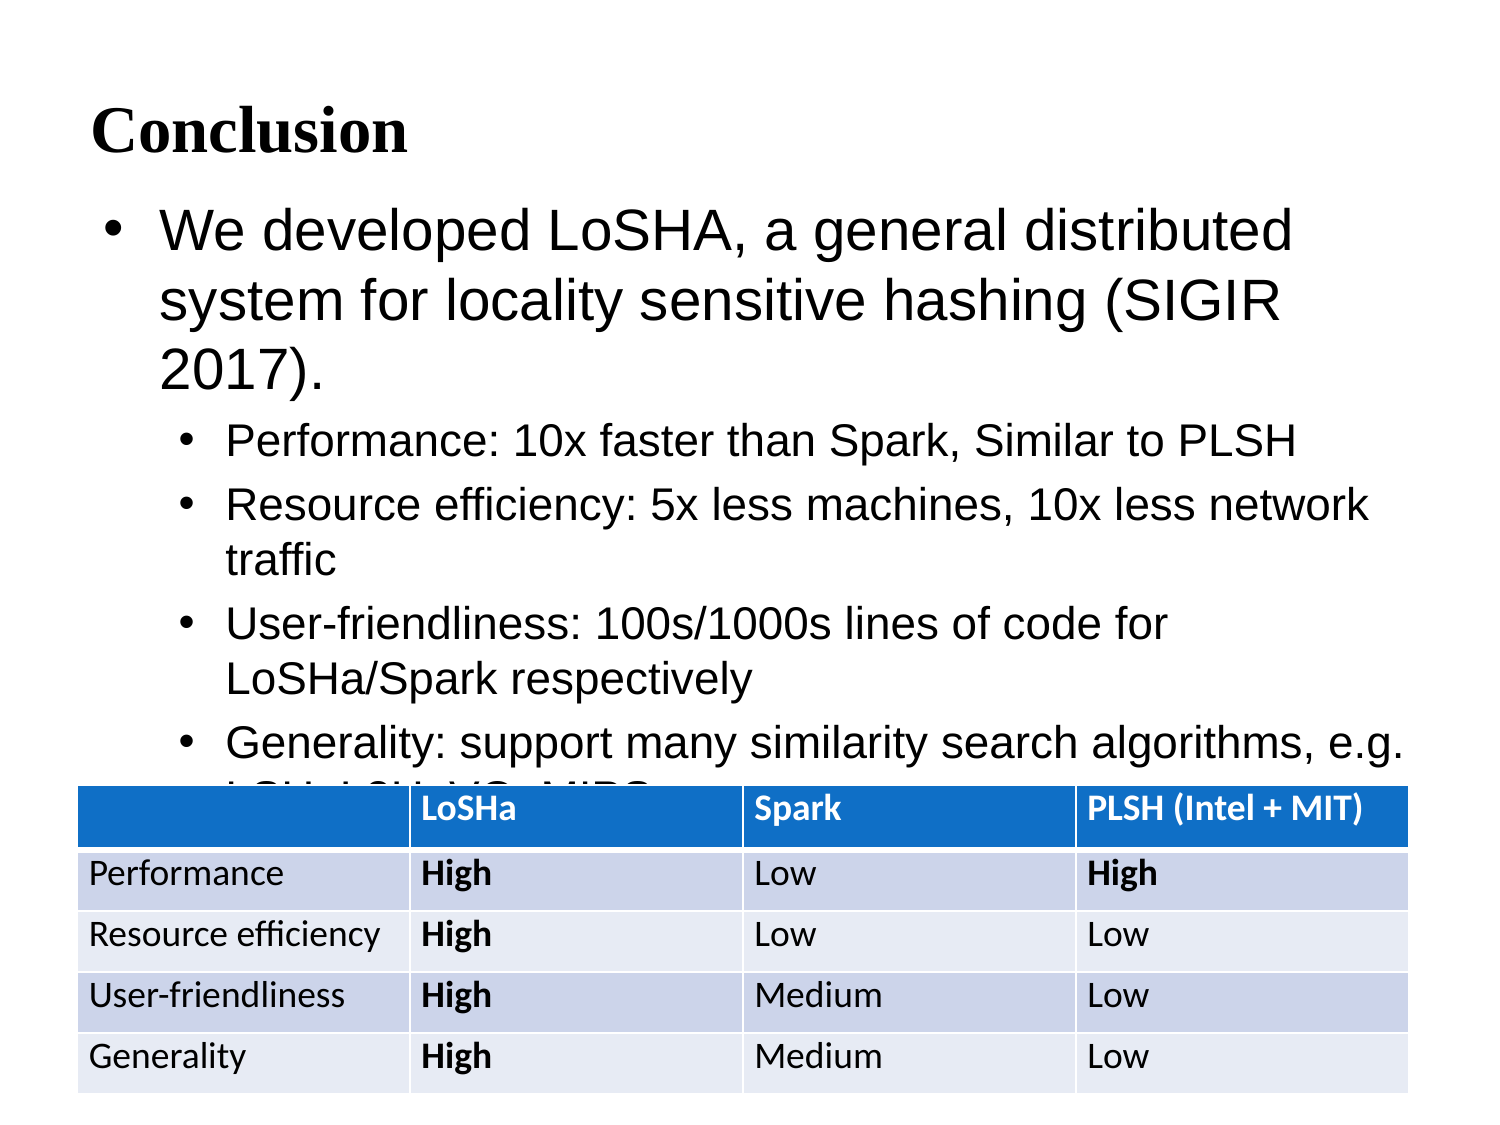

# Conclusion
We developed LoSHA, a general distributed system for locality sensitive hashing (SIGIR 2017).
Performance: 10x faster than Spark, Similar to PLSH
Resource efficiency: 5x less machines, 10x less network traffic
User-friendliness: 100s/1000s lines of code for LoSHa/Spark respectively
Generality: support many similarity search algorithms, e.g. LSH, L2H, VQ, MIPS …

|  | LoSHa | Spark | PLSH (Intel + MIT) |
| --- | --- | --- | --- |
| Performance | High | Low | High |
| Resource efficiency | High | Low | Low |
| User-friendliness | High | Medium | Low |
| Generality | High | Medium | Low |